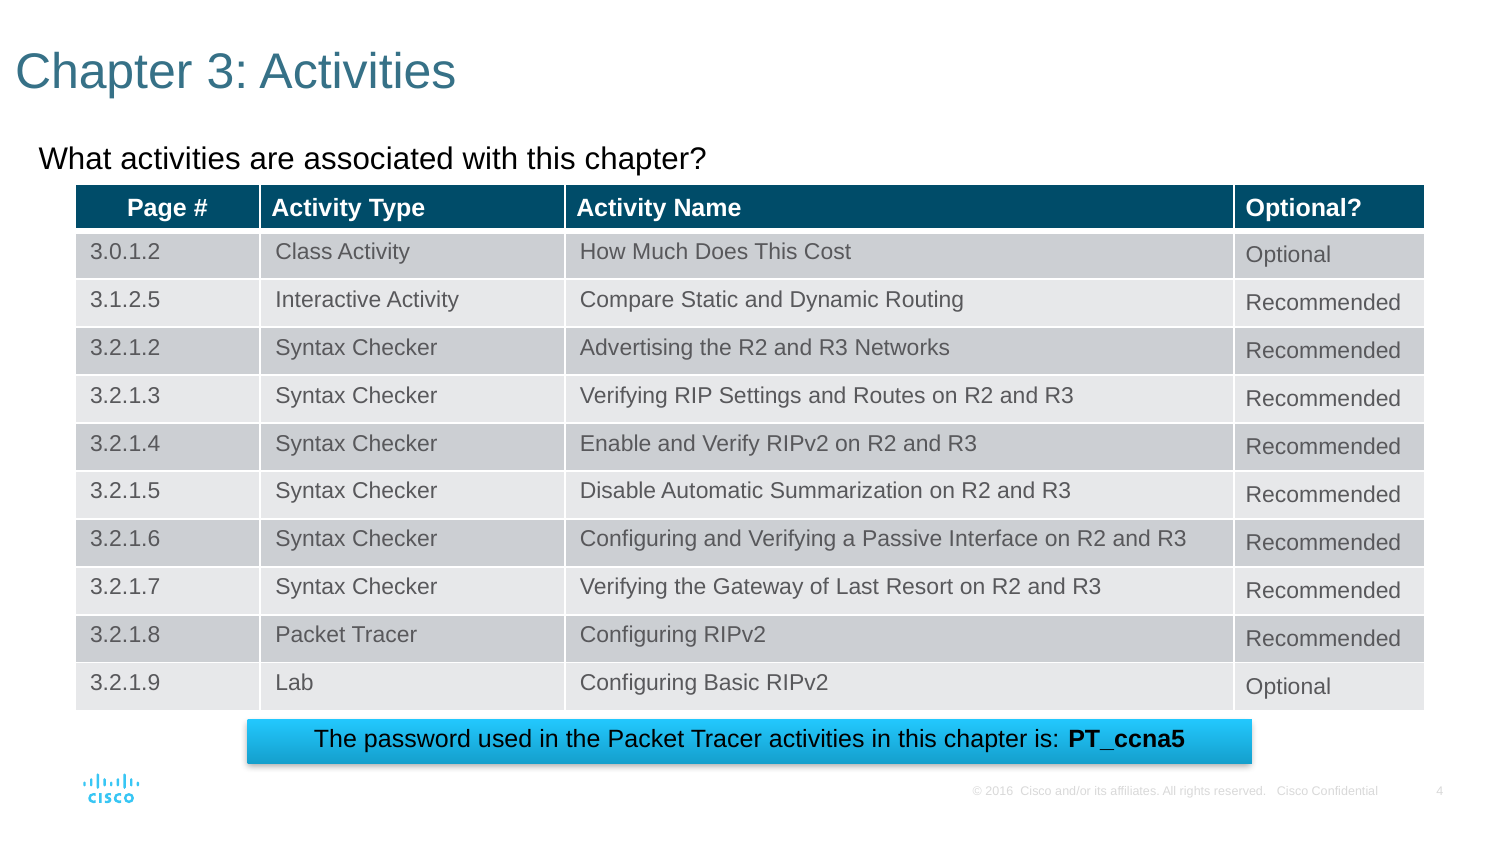

# Chapter 3: Activities
What activities are associated with this chapter?

| Page # | Activity Type | Activity Name | Optional? |
| --- | --- | --- | --- |
| 3.0.1.2 | Class Activity | How Much Does This Cost | Optional |
| 3.1.2.5 | Interactive Activity | Compare Static and Dynamic Routing | Recommended |
| 3.2.1.2 | Syntax Checker | Advertising the R2 and R3 Networks | Recommended |
| 3.2.1.3 | Syntax Checker | Verifying RIP Settings and Routes on R2 and R3 | Recommended |
| 3.2.1.4 | Syntax Checker | Enable and Verify RIPv2 on R2 and R3 | Recommended |
| 3.2.1.5 | Syntax Checker | Disable Automatic Summarization on R2 and R3 | Recommended |
| 3.2.1.6 | Syntax Checker | Configuring and Verifying a Passive Interface on R2 and R3 | Recommended |
| 3.2.1.7 | Syntax Checker | Verifying the Gateway of Last Resort on R2 and R3 | Recommended |
| 3.2.1.8 | Packet Tracer | Configuring RIPv2 | Recommended |
| 3.2.1.9 | Lab | Configuring Basic RIPv2 | Optional |
The password used in the Packet Tracer activities in this chapter is: PT_ccna5